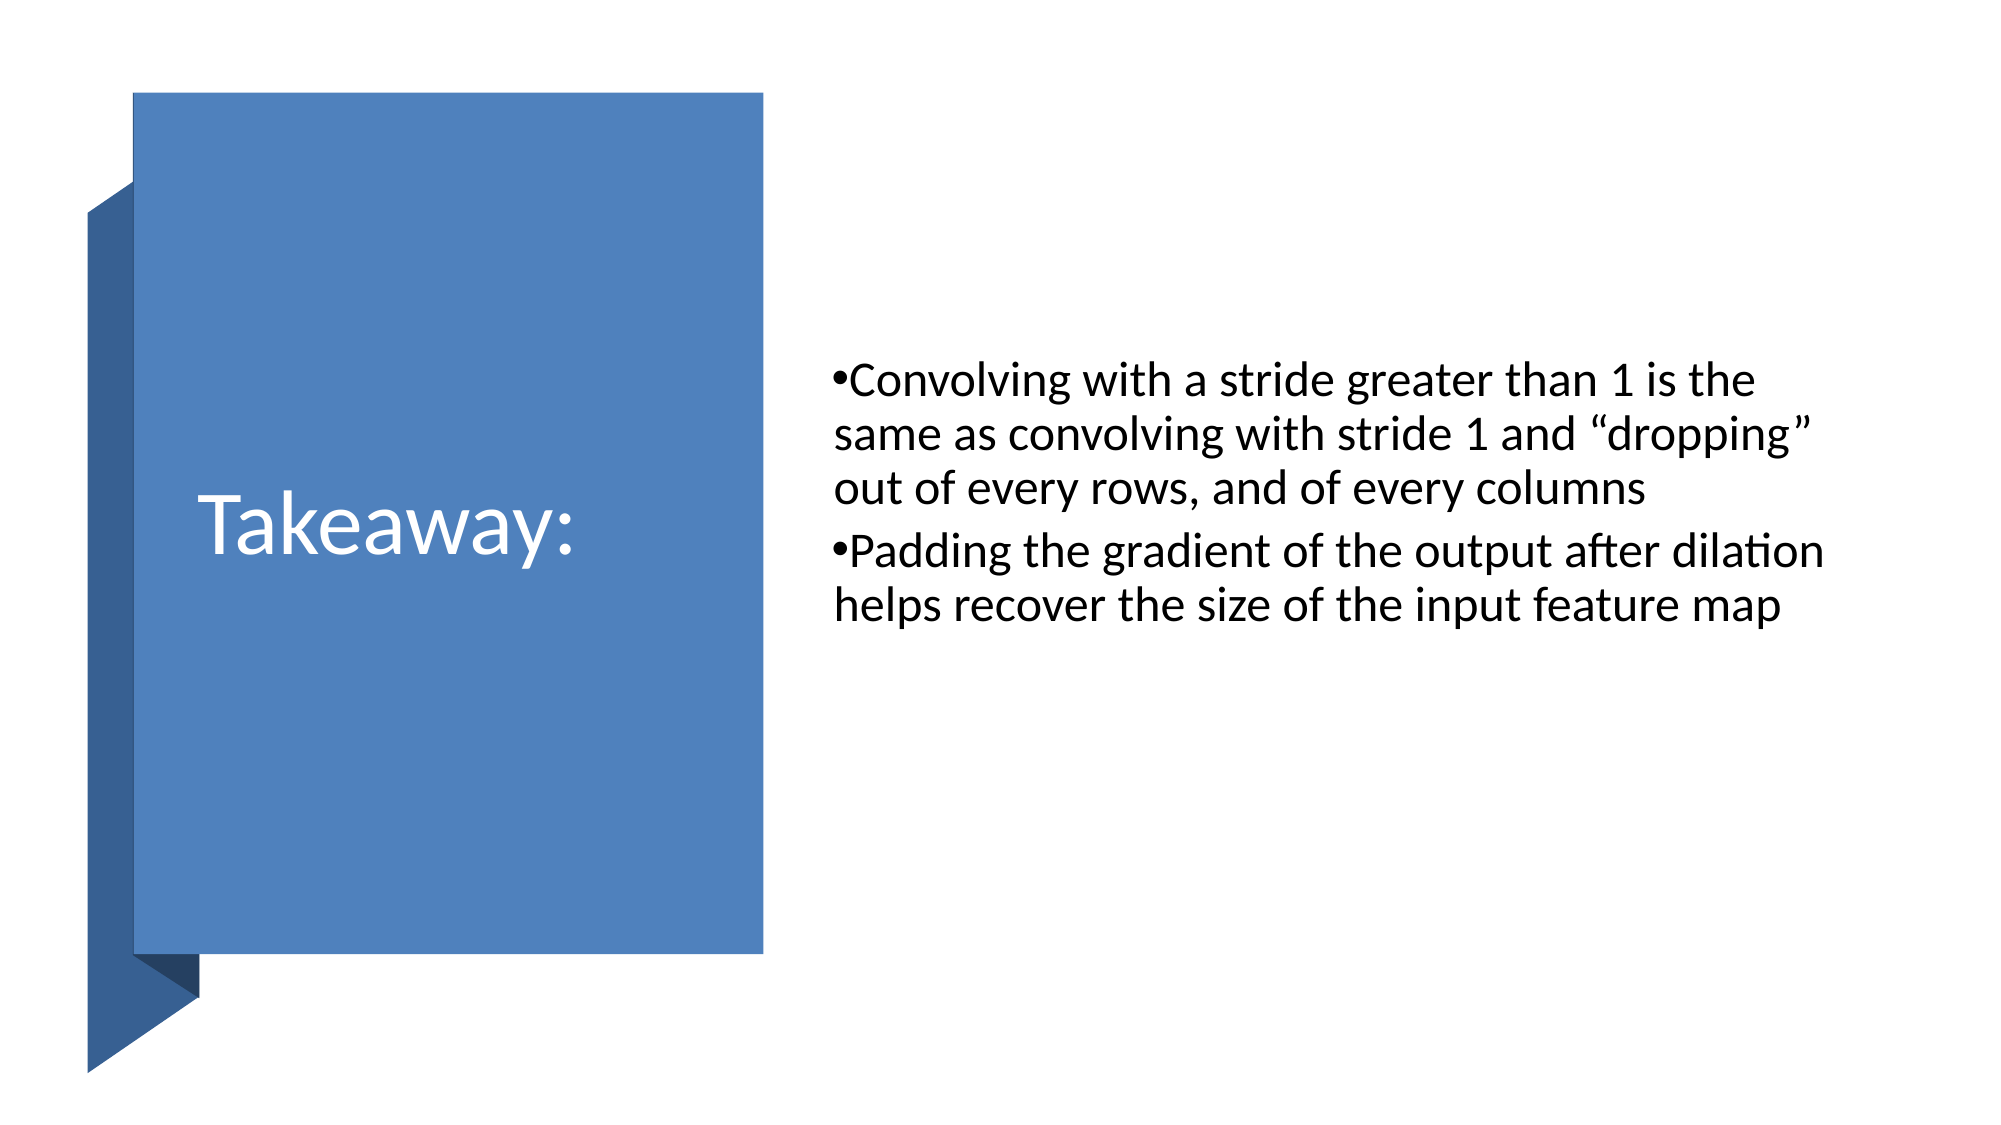

# Takeaway:
Convolving with a stride greater than 1 is the same as convolving with stride 1 and “dropping” out of every rows, and of every columns
Padding the gradient of the output after dilation helps recover the size of the input feature map